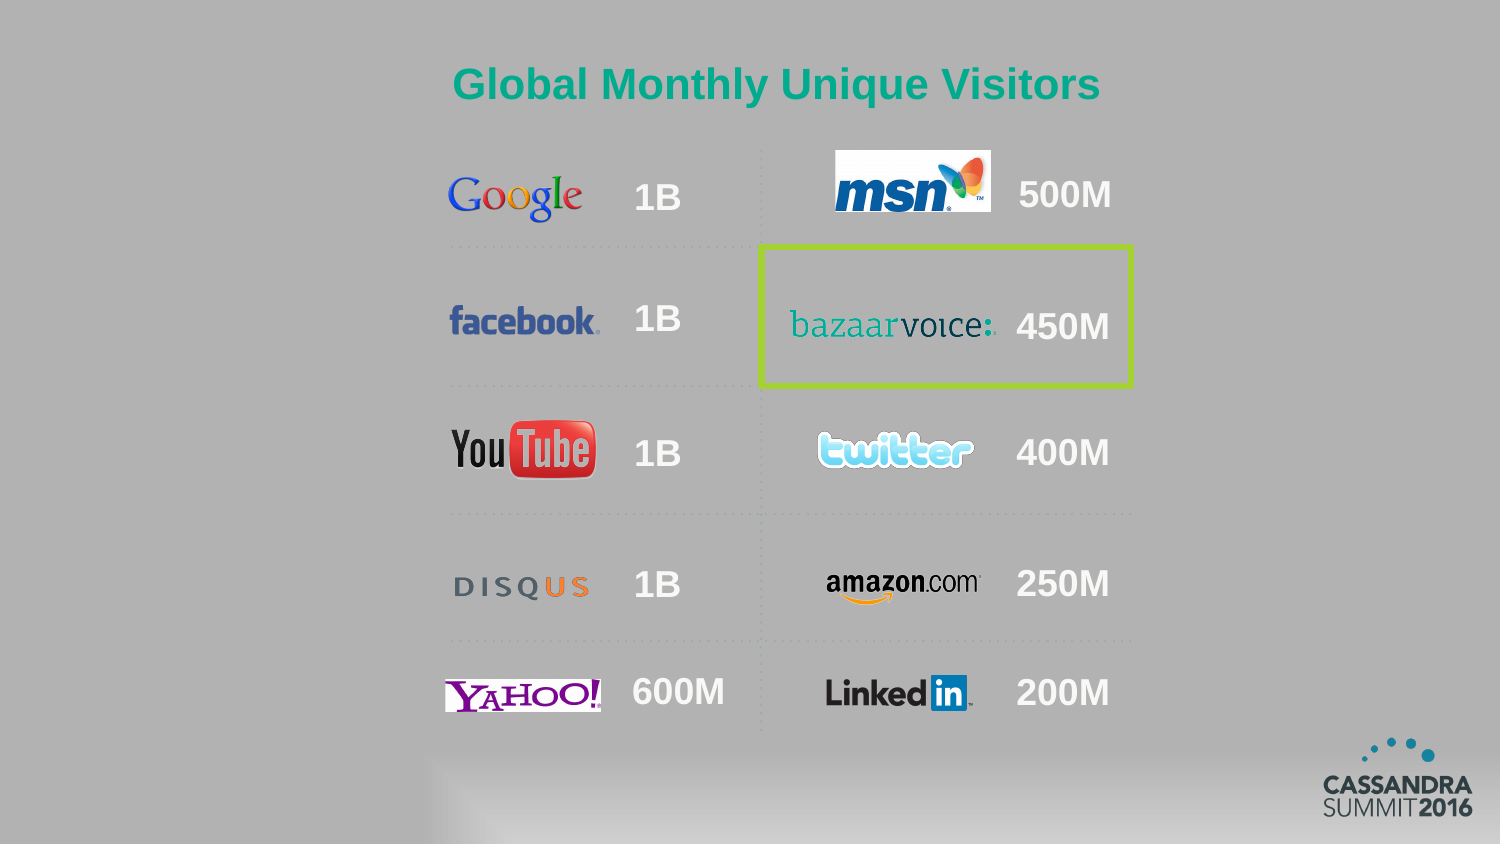

# Global Monthly Unique Visitors

500M

1B

1B
450M

400M
1B

250M
1B

600M
200M